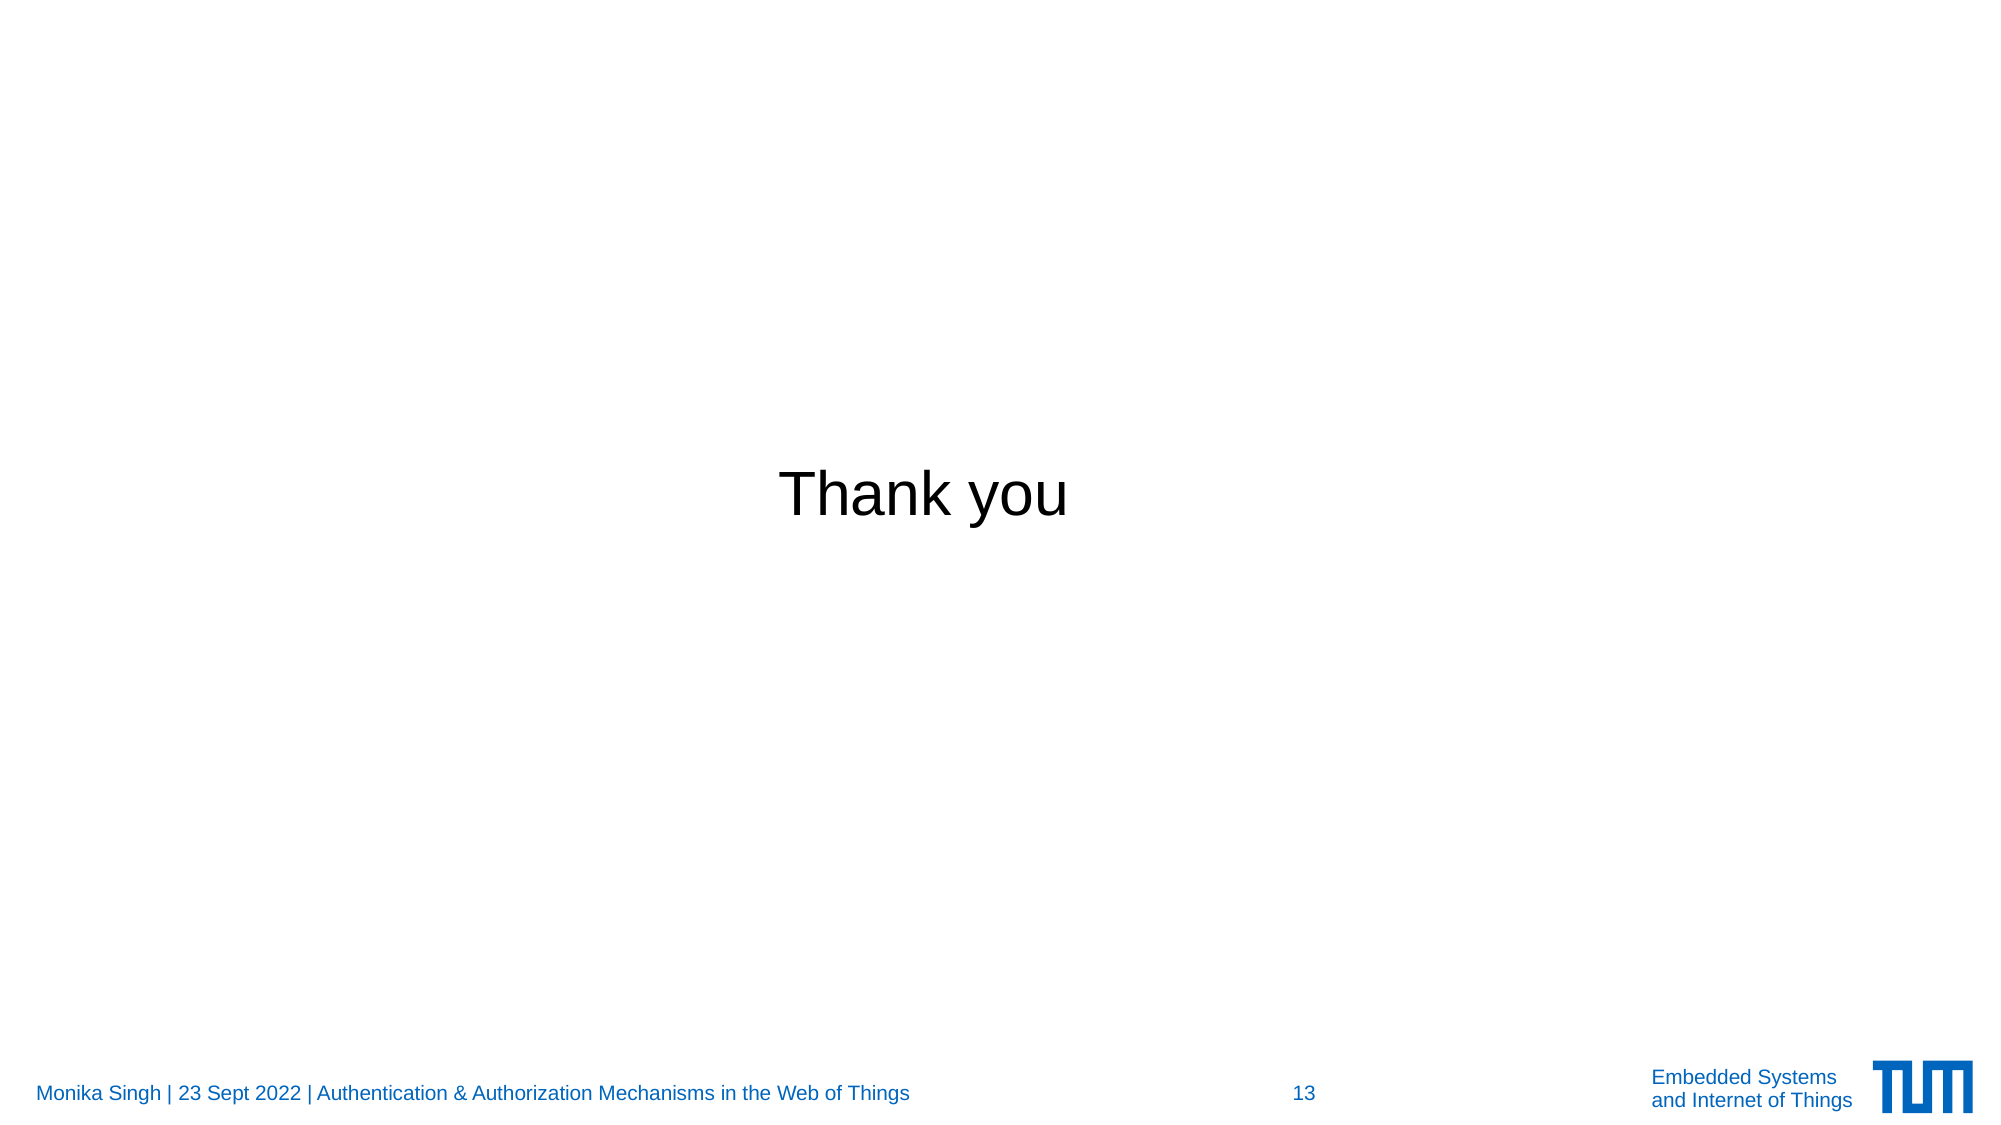

# Thank you
Monika Singh | 23 Sept 2022 | Authentication & Authorization Mechanisms in the Web of Things
13